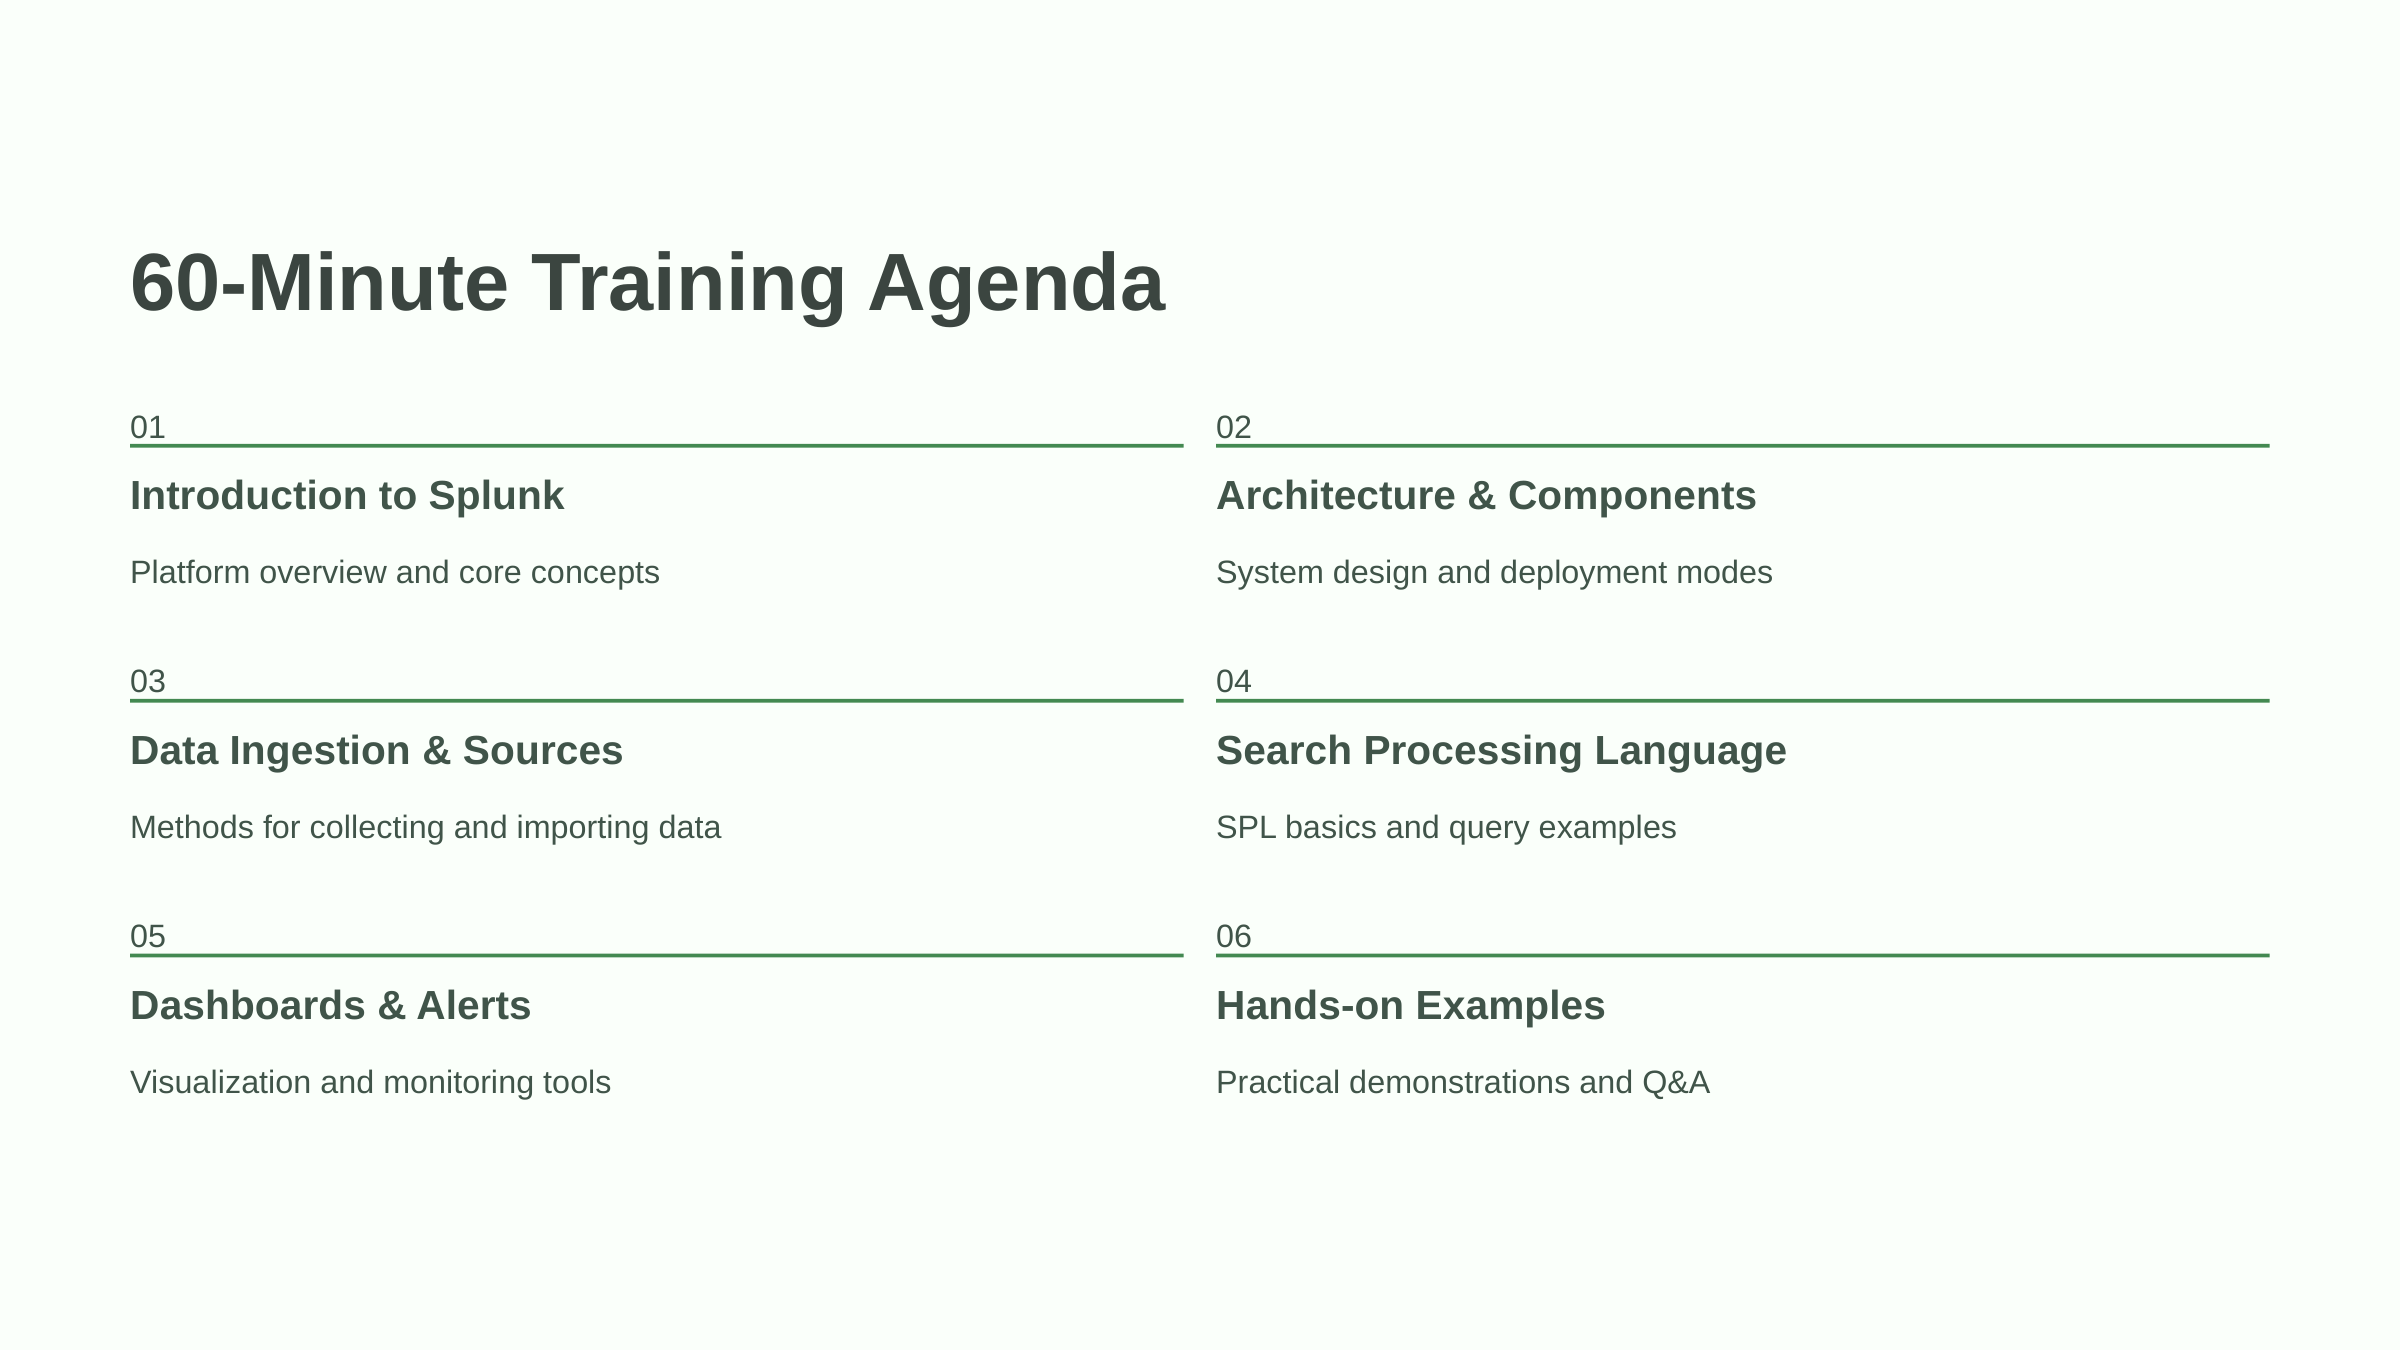

60-Minute Training Agenda
01
02

Introduction to Splunk
Architecture & Components
Platform overview and core concepts
System design and deployment modes
03
04

Data Ingestion & Sources
Search Processing Language
Methods for collecting and importing data
SPL basics and query examples
05
06

Dashboards & Alerts
Hands-on Examples
Visualization and monitoring tools
Practical demonstrations and Q&A